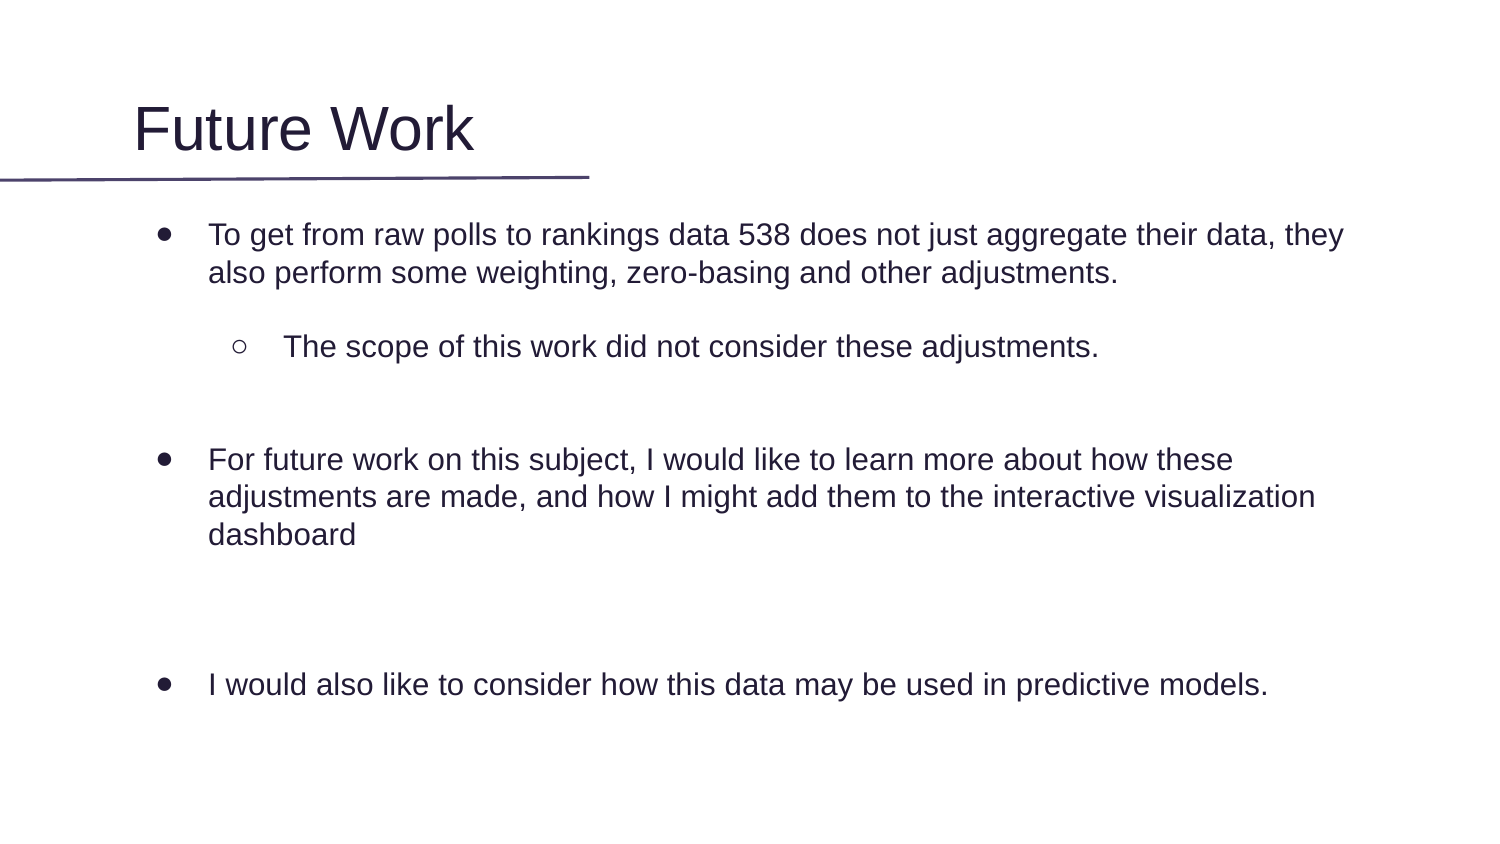

# Future Work
To get from raw polls to rankings data 538 does not just aggregate their data, they also perform some weighting, zero-basing and other adjustments.

The scope of this work did not consider these adjustments.

For future work on this subject, I would like to learn more about how these adjustments are made, and how I might add them to the interactive visualization dashboard

I would also like to consider how this data may be used in predictive models.